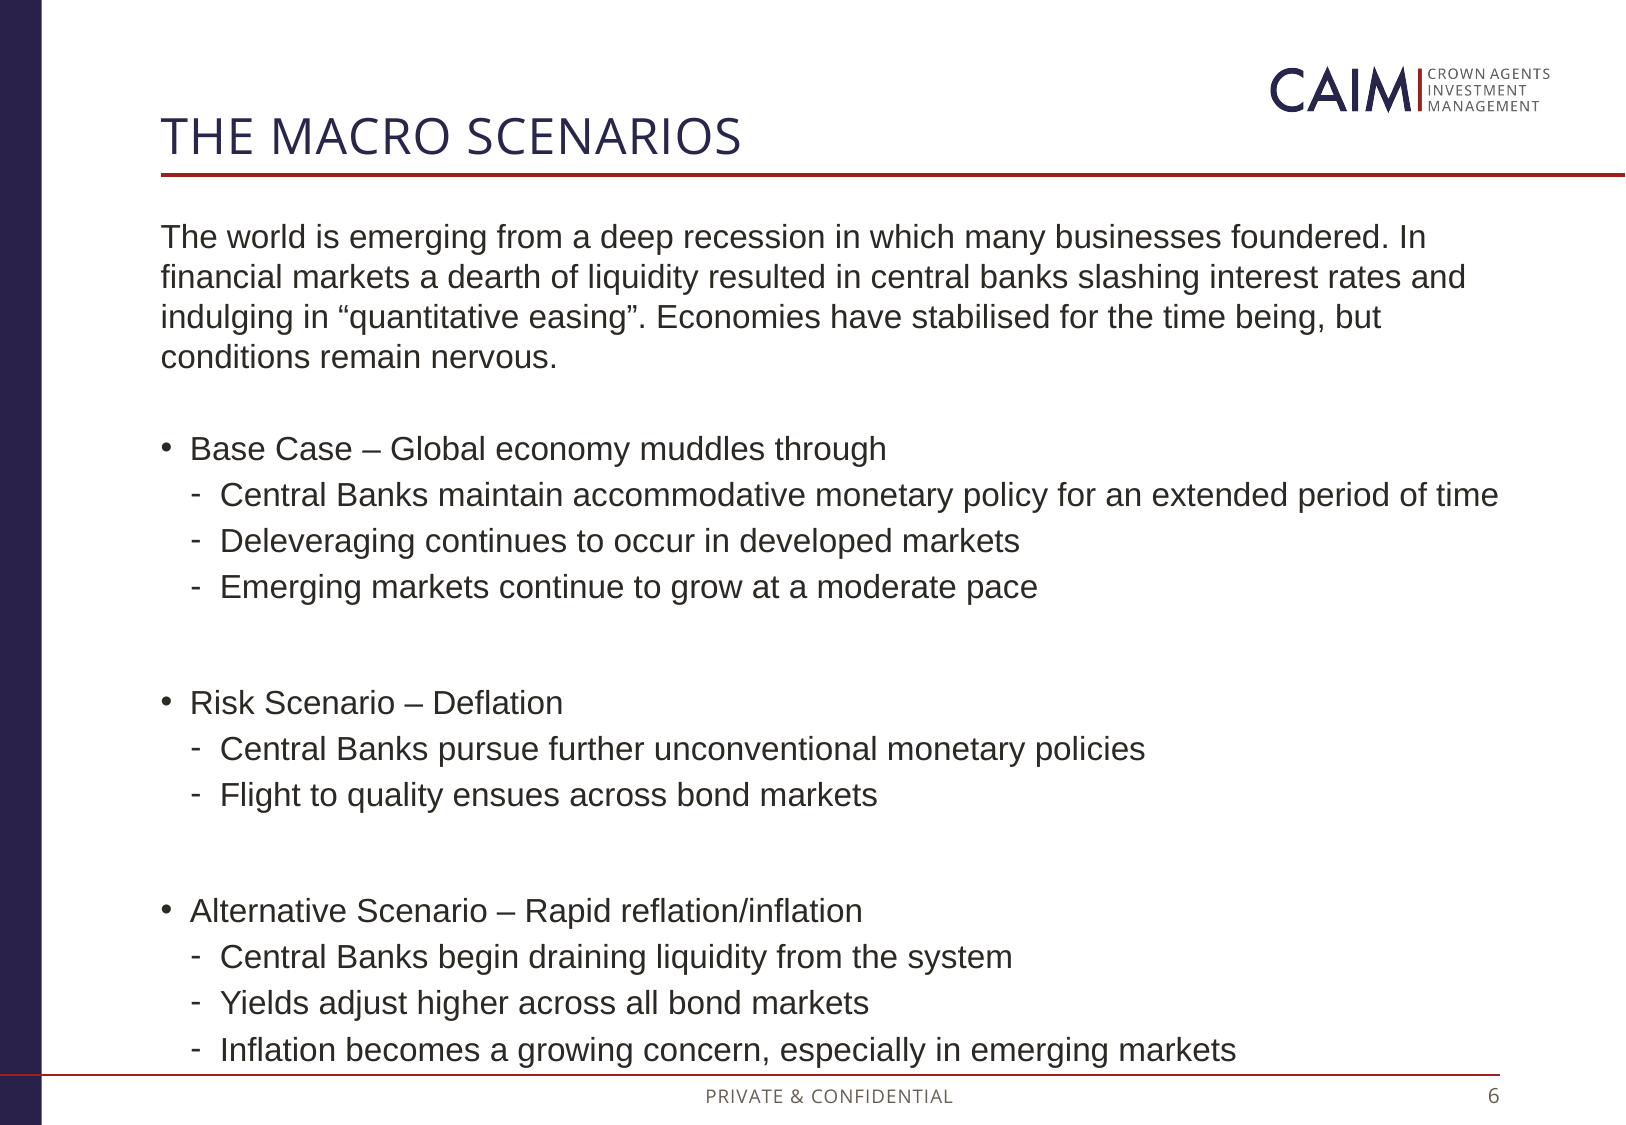

The macro scenarios
The world is emerging from a deep recession in which many businesses foundered. In financial markets a dearth of liquidity resulted in central banks slashing interest rates and indulging in “quantitative easing”. Economies have stabilised for the time being, but conditions remain nervous.

Base Case – Global economy muddles through
Central Banks maintain accommodative monetary policy for an extended period of time
Deleveraging continues to occur in developed markets
Emerging markets continue to grow at a moderate pace

Risk Scenario – Deflation
Central Banks pursue further unconventional monetary policies
Flight to quality ensues across bond markets

Alternative Scenario – Rapid reflation/inflation
Central Banks begin draining liquidity from the system
Yields adjust higher across all bond markets
Inflation becomes a growing concern, especially in emerging markets